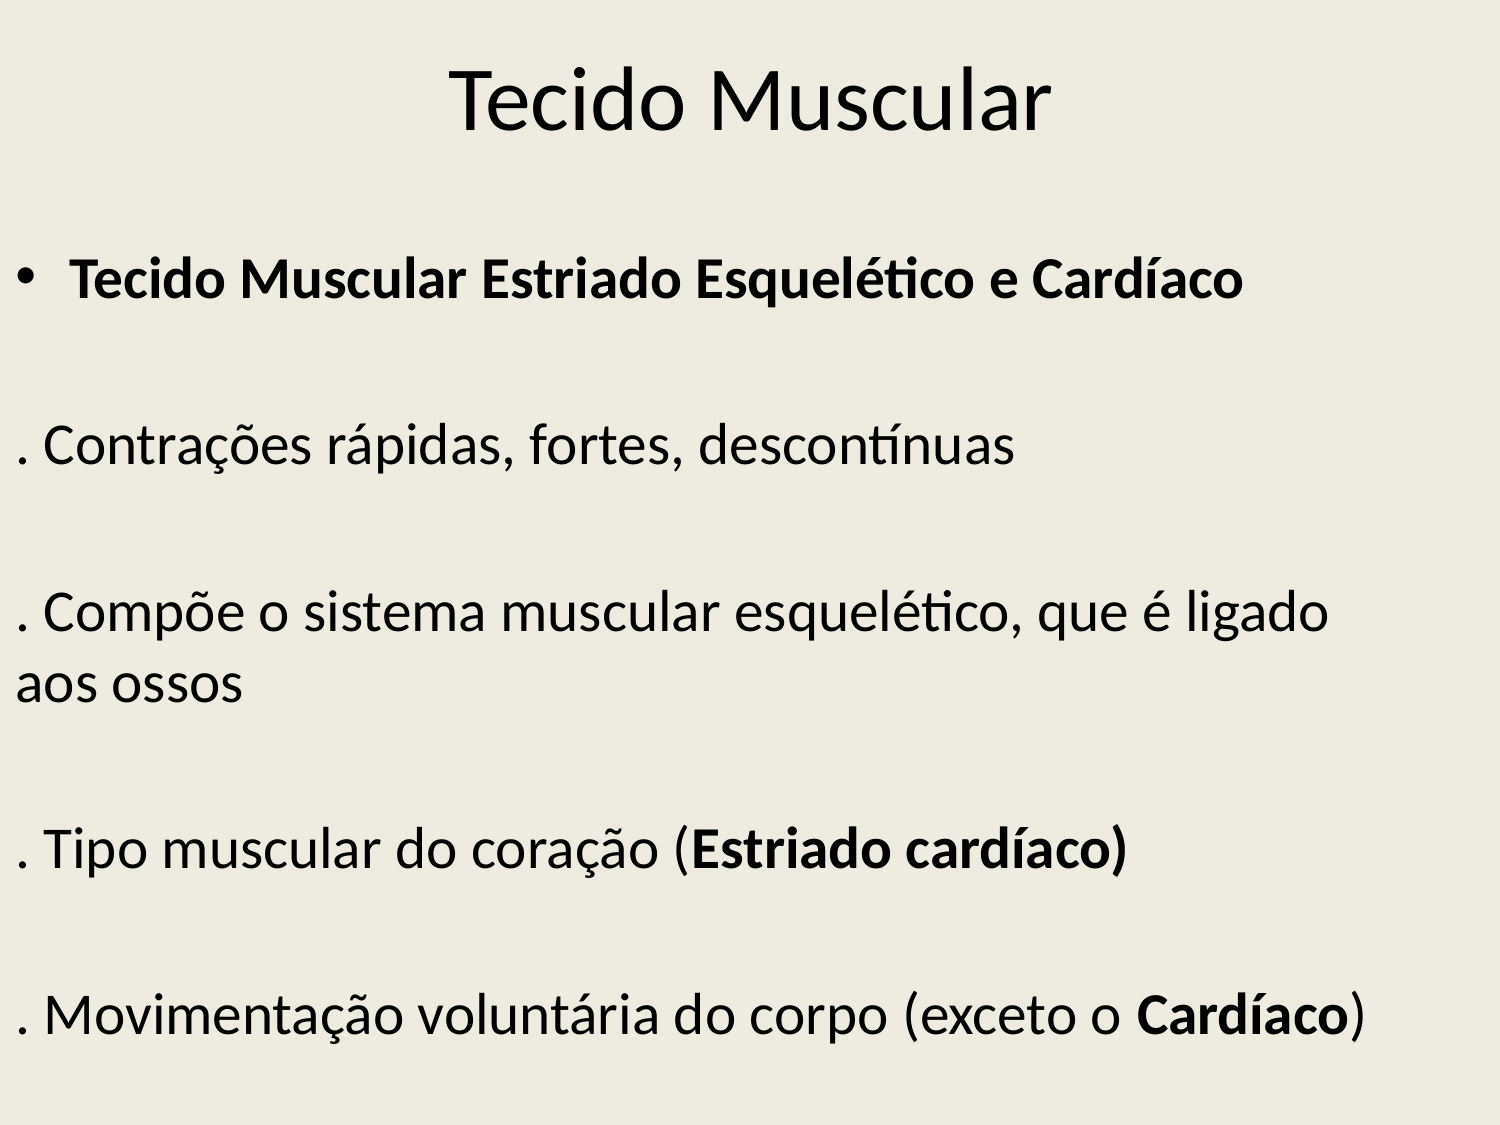

# Tecido Muscular
Tecido Muscular Estriado Esquelético e Cardíaco

. Contrações rápidas, fortes, descontínuas

. Compõe o sistema muscular esquelético, que é ligado aos ossos

. Tipo muscular do coração (Estriado cardíaco)

. Movimentação voluntária do corpo (exceto o Cardíaco)